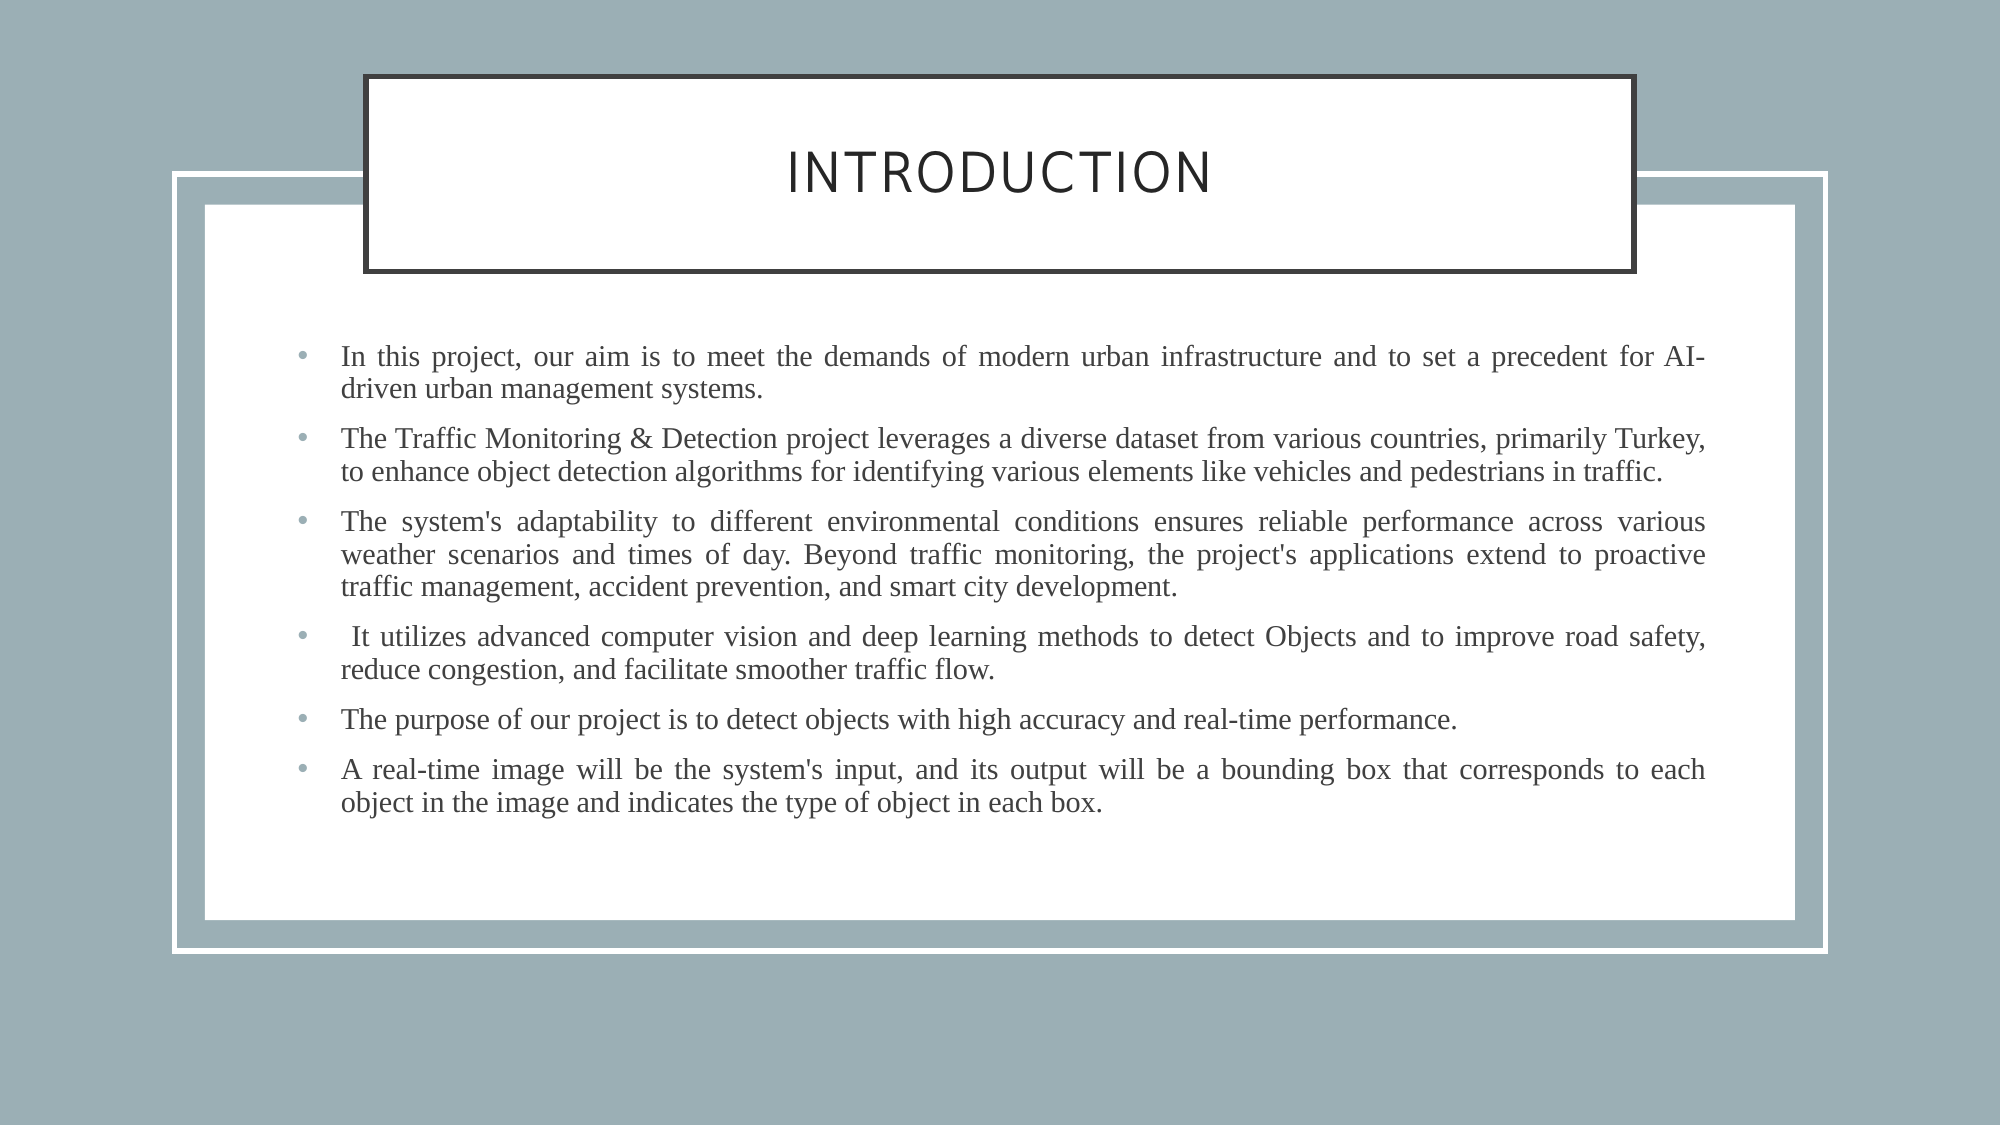

# Introduction

In this project, our aim is to meet the demands of modern urban infrastructure and to set a precedent for AI-driven urban management systems.
The Traffic Monitoring & Detection project leverages a diverse dataset from various countries, primarily Turkey, to enhance object detection algorithms for identifying various elements like vehicles and pedestrians in traffic.
The system's adaptability to different environmental conditions ensures reliable performance across various weather scenarios and times of day. Beyond traffic monitoring, the project's applications extend to proactive traffic management, accident prevention, and smart city development.
 It utilizes advanced computer vision and deep learning methods to detect Objects and to improve road safety, reduce congestion, and facilitate smoother traffic flow.
The purpose of our project is to detect objects with high accuracy and real-time performance.
A real-time image will be the system's input, and its output will be a bounding box that corresponds to each object in the image and indicates the type of object in each box.